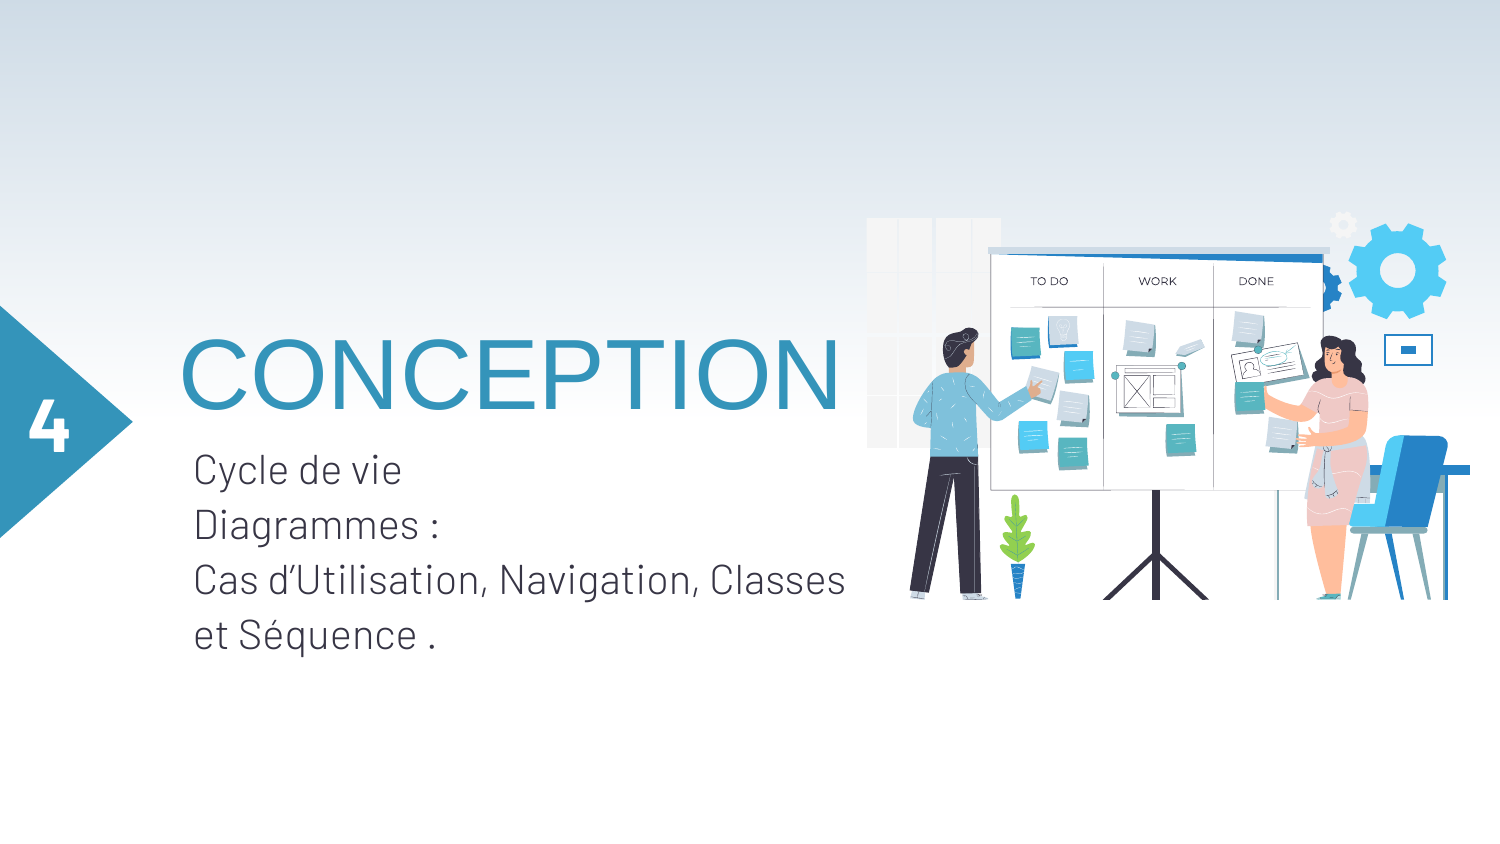

# CONCEPTION
4
Cycle de vie
Diagrammes :
Cas d’Utilisation, Navigation, Classes
et Séquence .